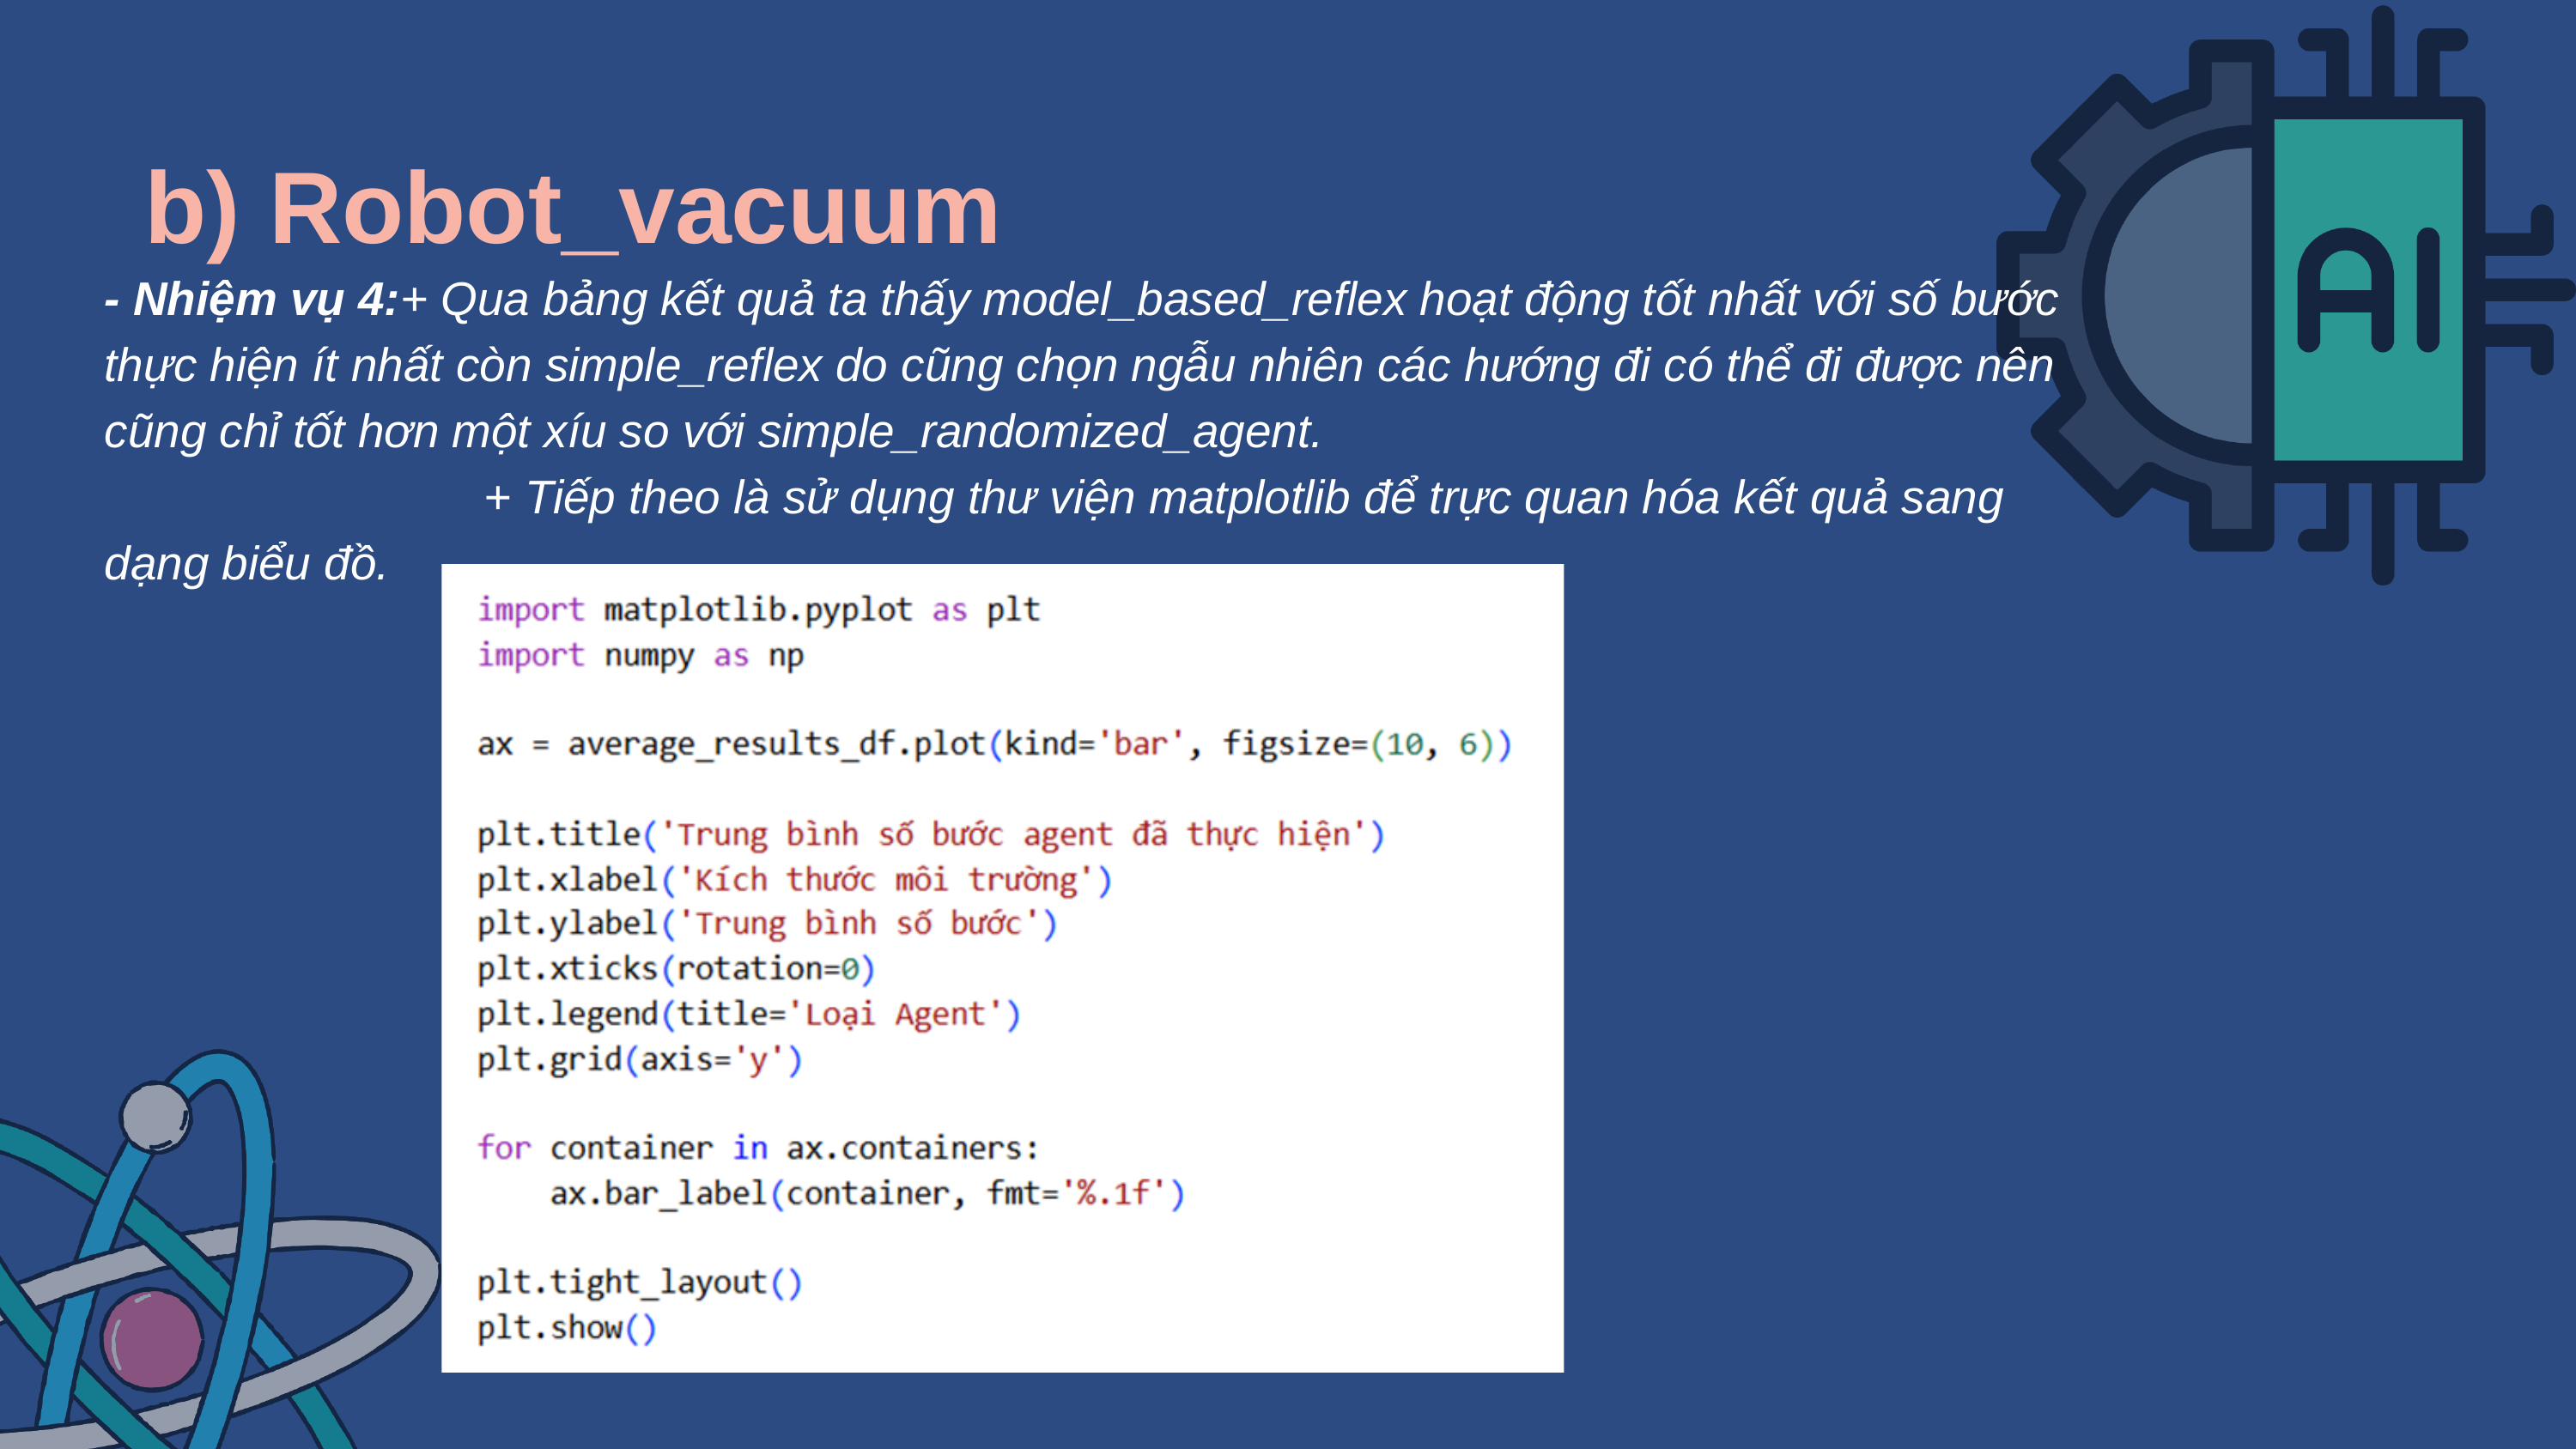

b) Robot_vacuum
- Nhiệm vụ 4:+ Qua bảng kết quả ta thấy model_based_reflex hoạt động tốt nhất với số bước thực hiện ít nhất còn simple_reflex do cũng chọn ngẫu nhiên các hướng đi có thể đi được nên cũng chỉ tốt hơn một xíu so với simple_randomized_agent.
                             + Tiếp theo là sử dụng thư viện matplotlib để trực quan hóa kết quả sang dạng biểu đồ.